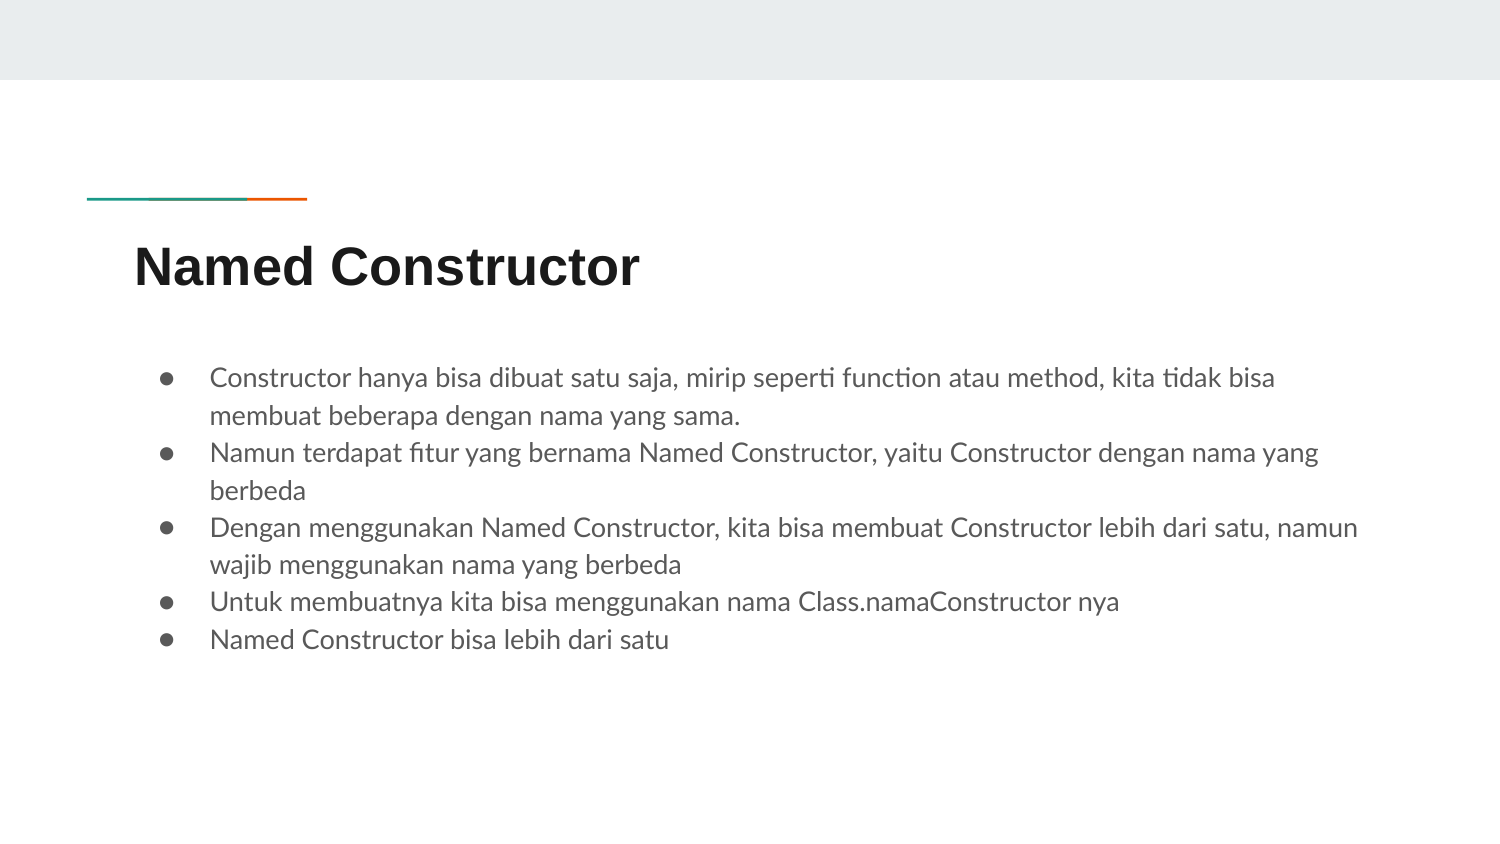

# Named Constructor
Constructor hanya bisa dibuat satu saja, mirip seperti function atau method, kita tidak bisa membuat beberapa dengan nama yang sama.
Namun terdapat fitur yang bernama Named Constructor, yaitu Constructor dengan nama yang berbeda
Dengan menggunakan Named Constructor, kita bisa membuat Constructor lebih dari satu, namun wajib menggunakan nama yang berbeda
Untuk membuatnya kita bisa menggunakan nama Class.namaConstructor nya
Named Constructor bisa lebih dari satu